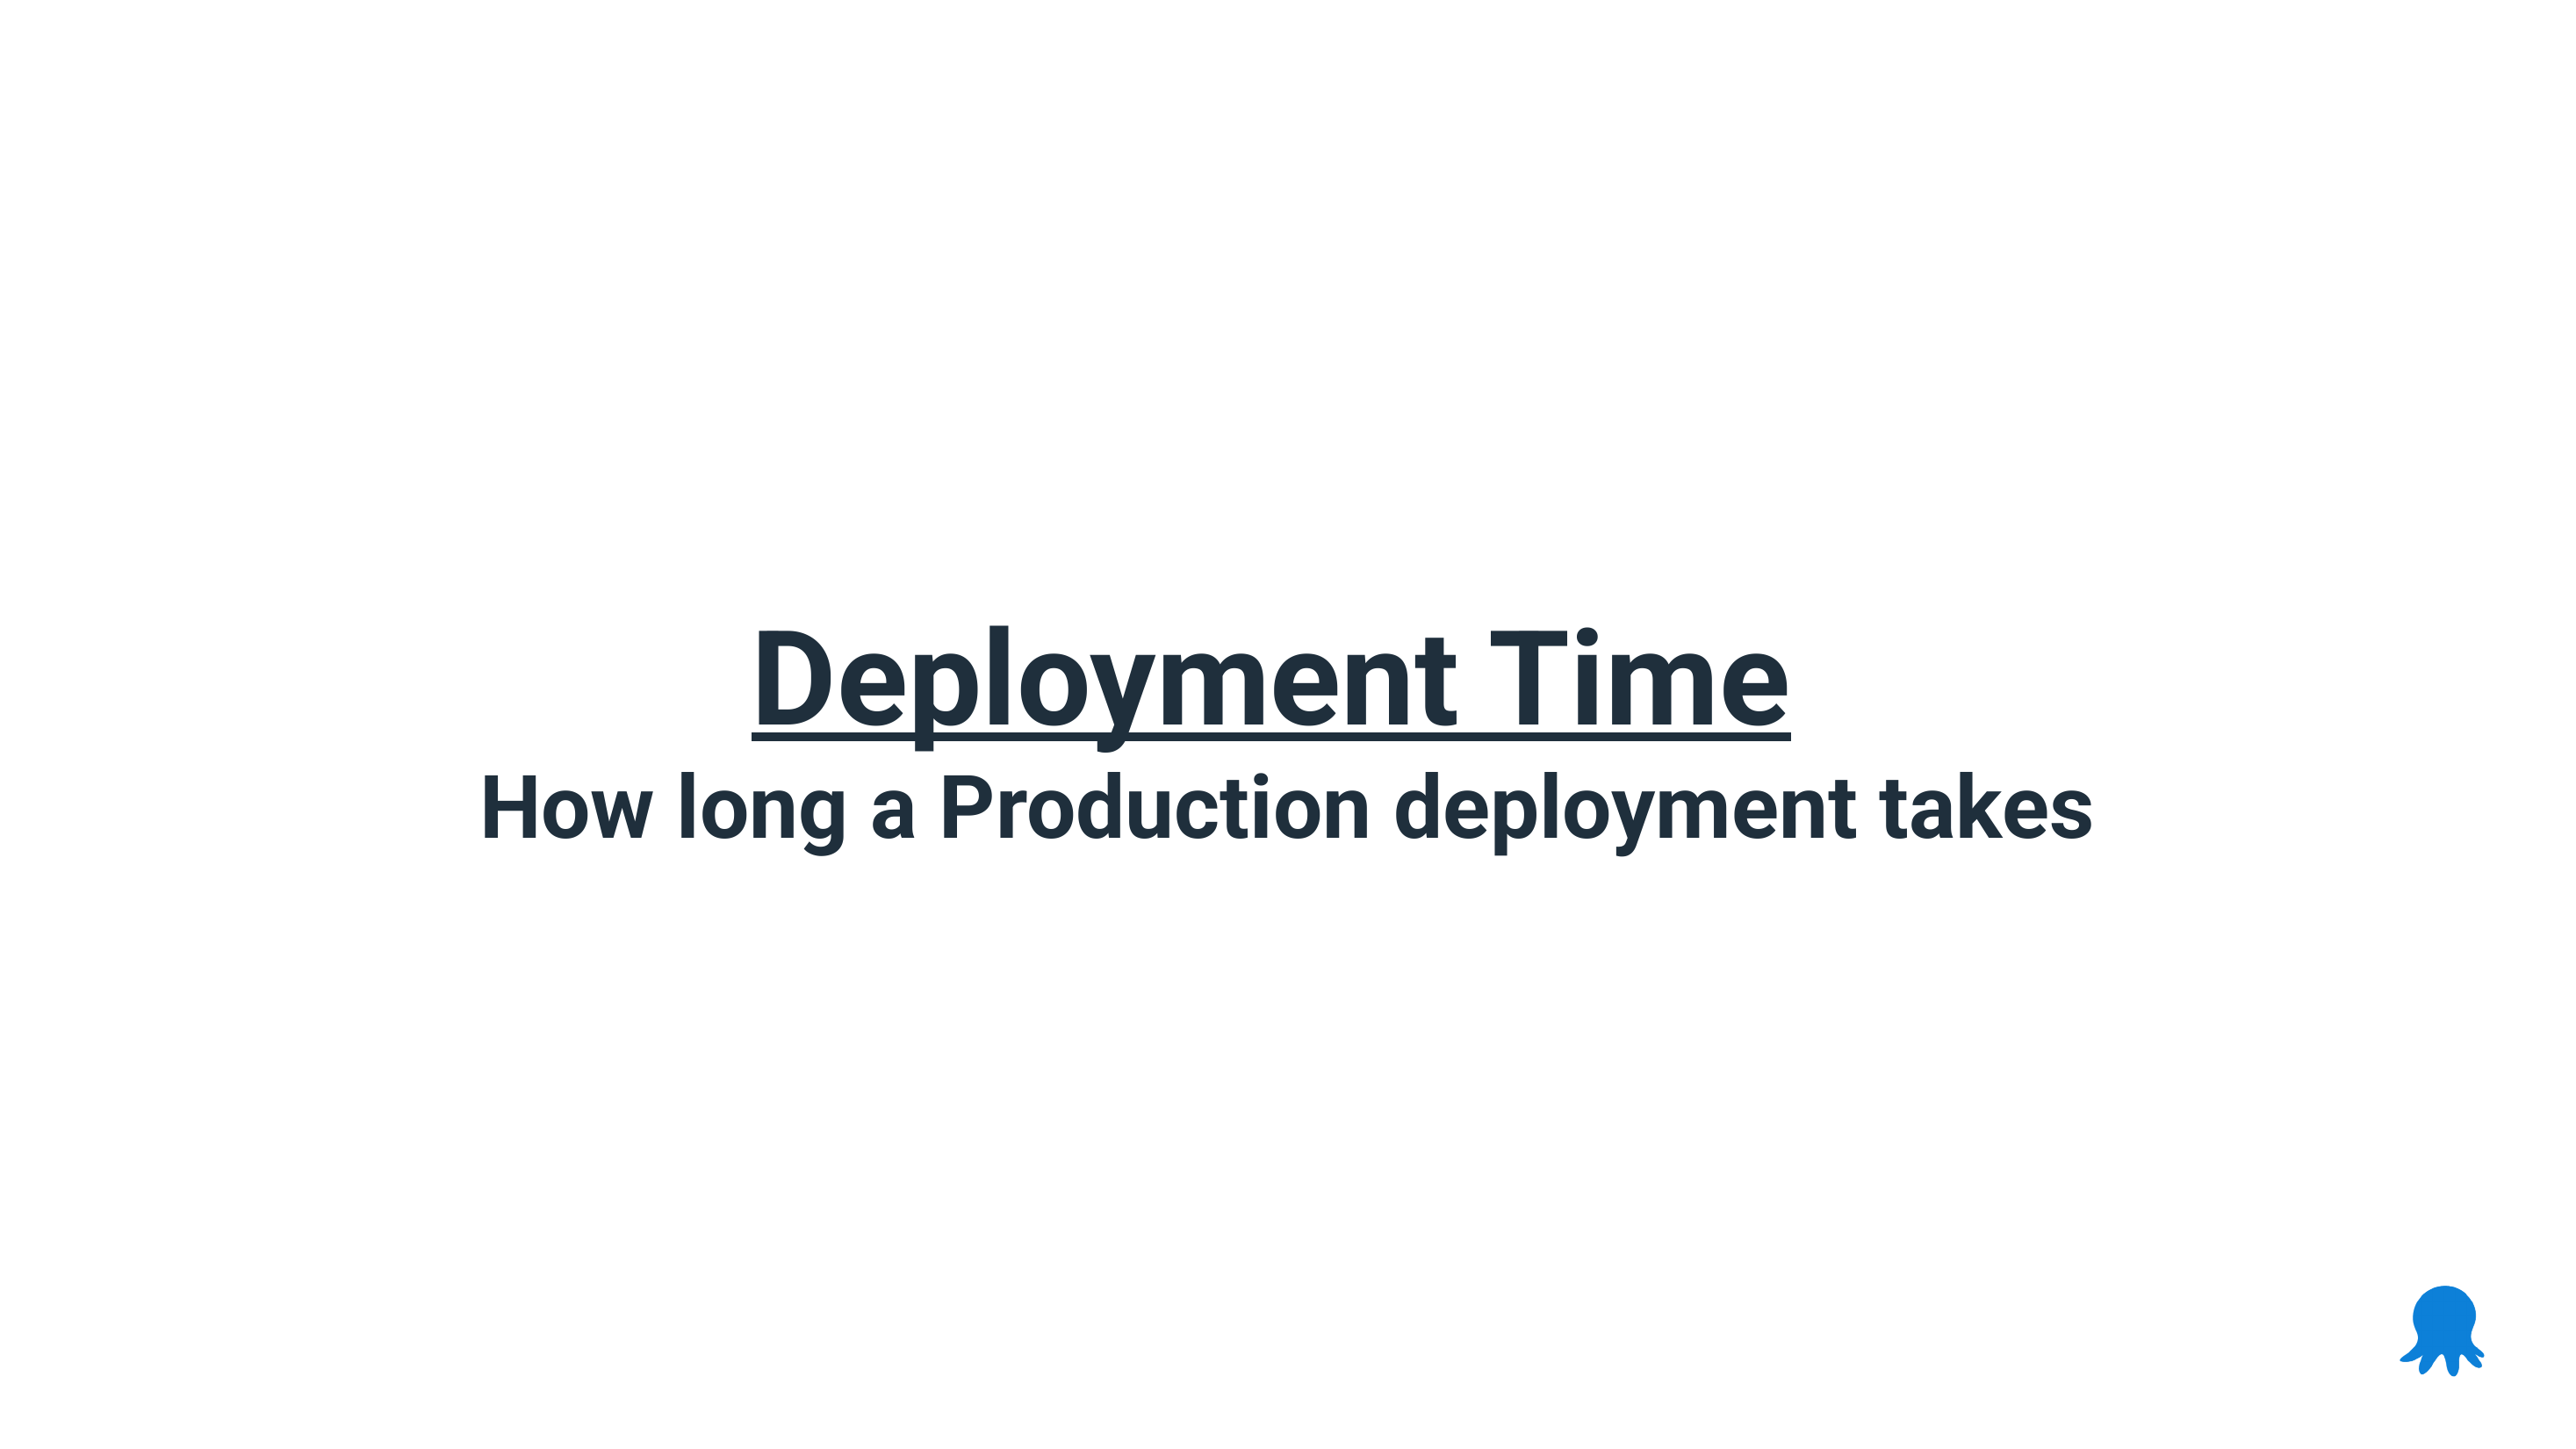

Deployment Time
How long a Production deployment takes